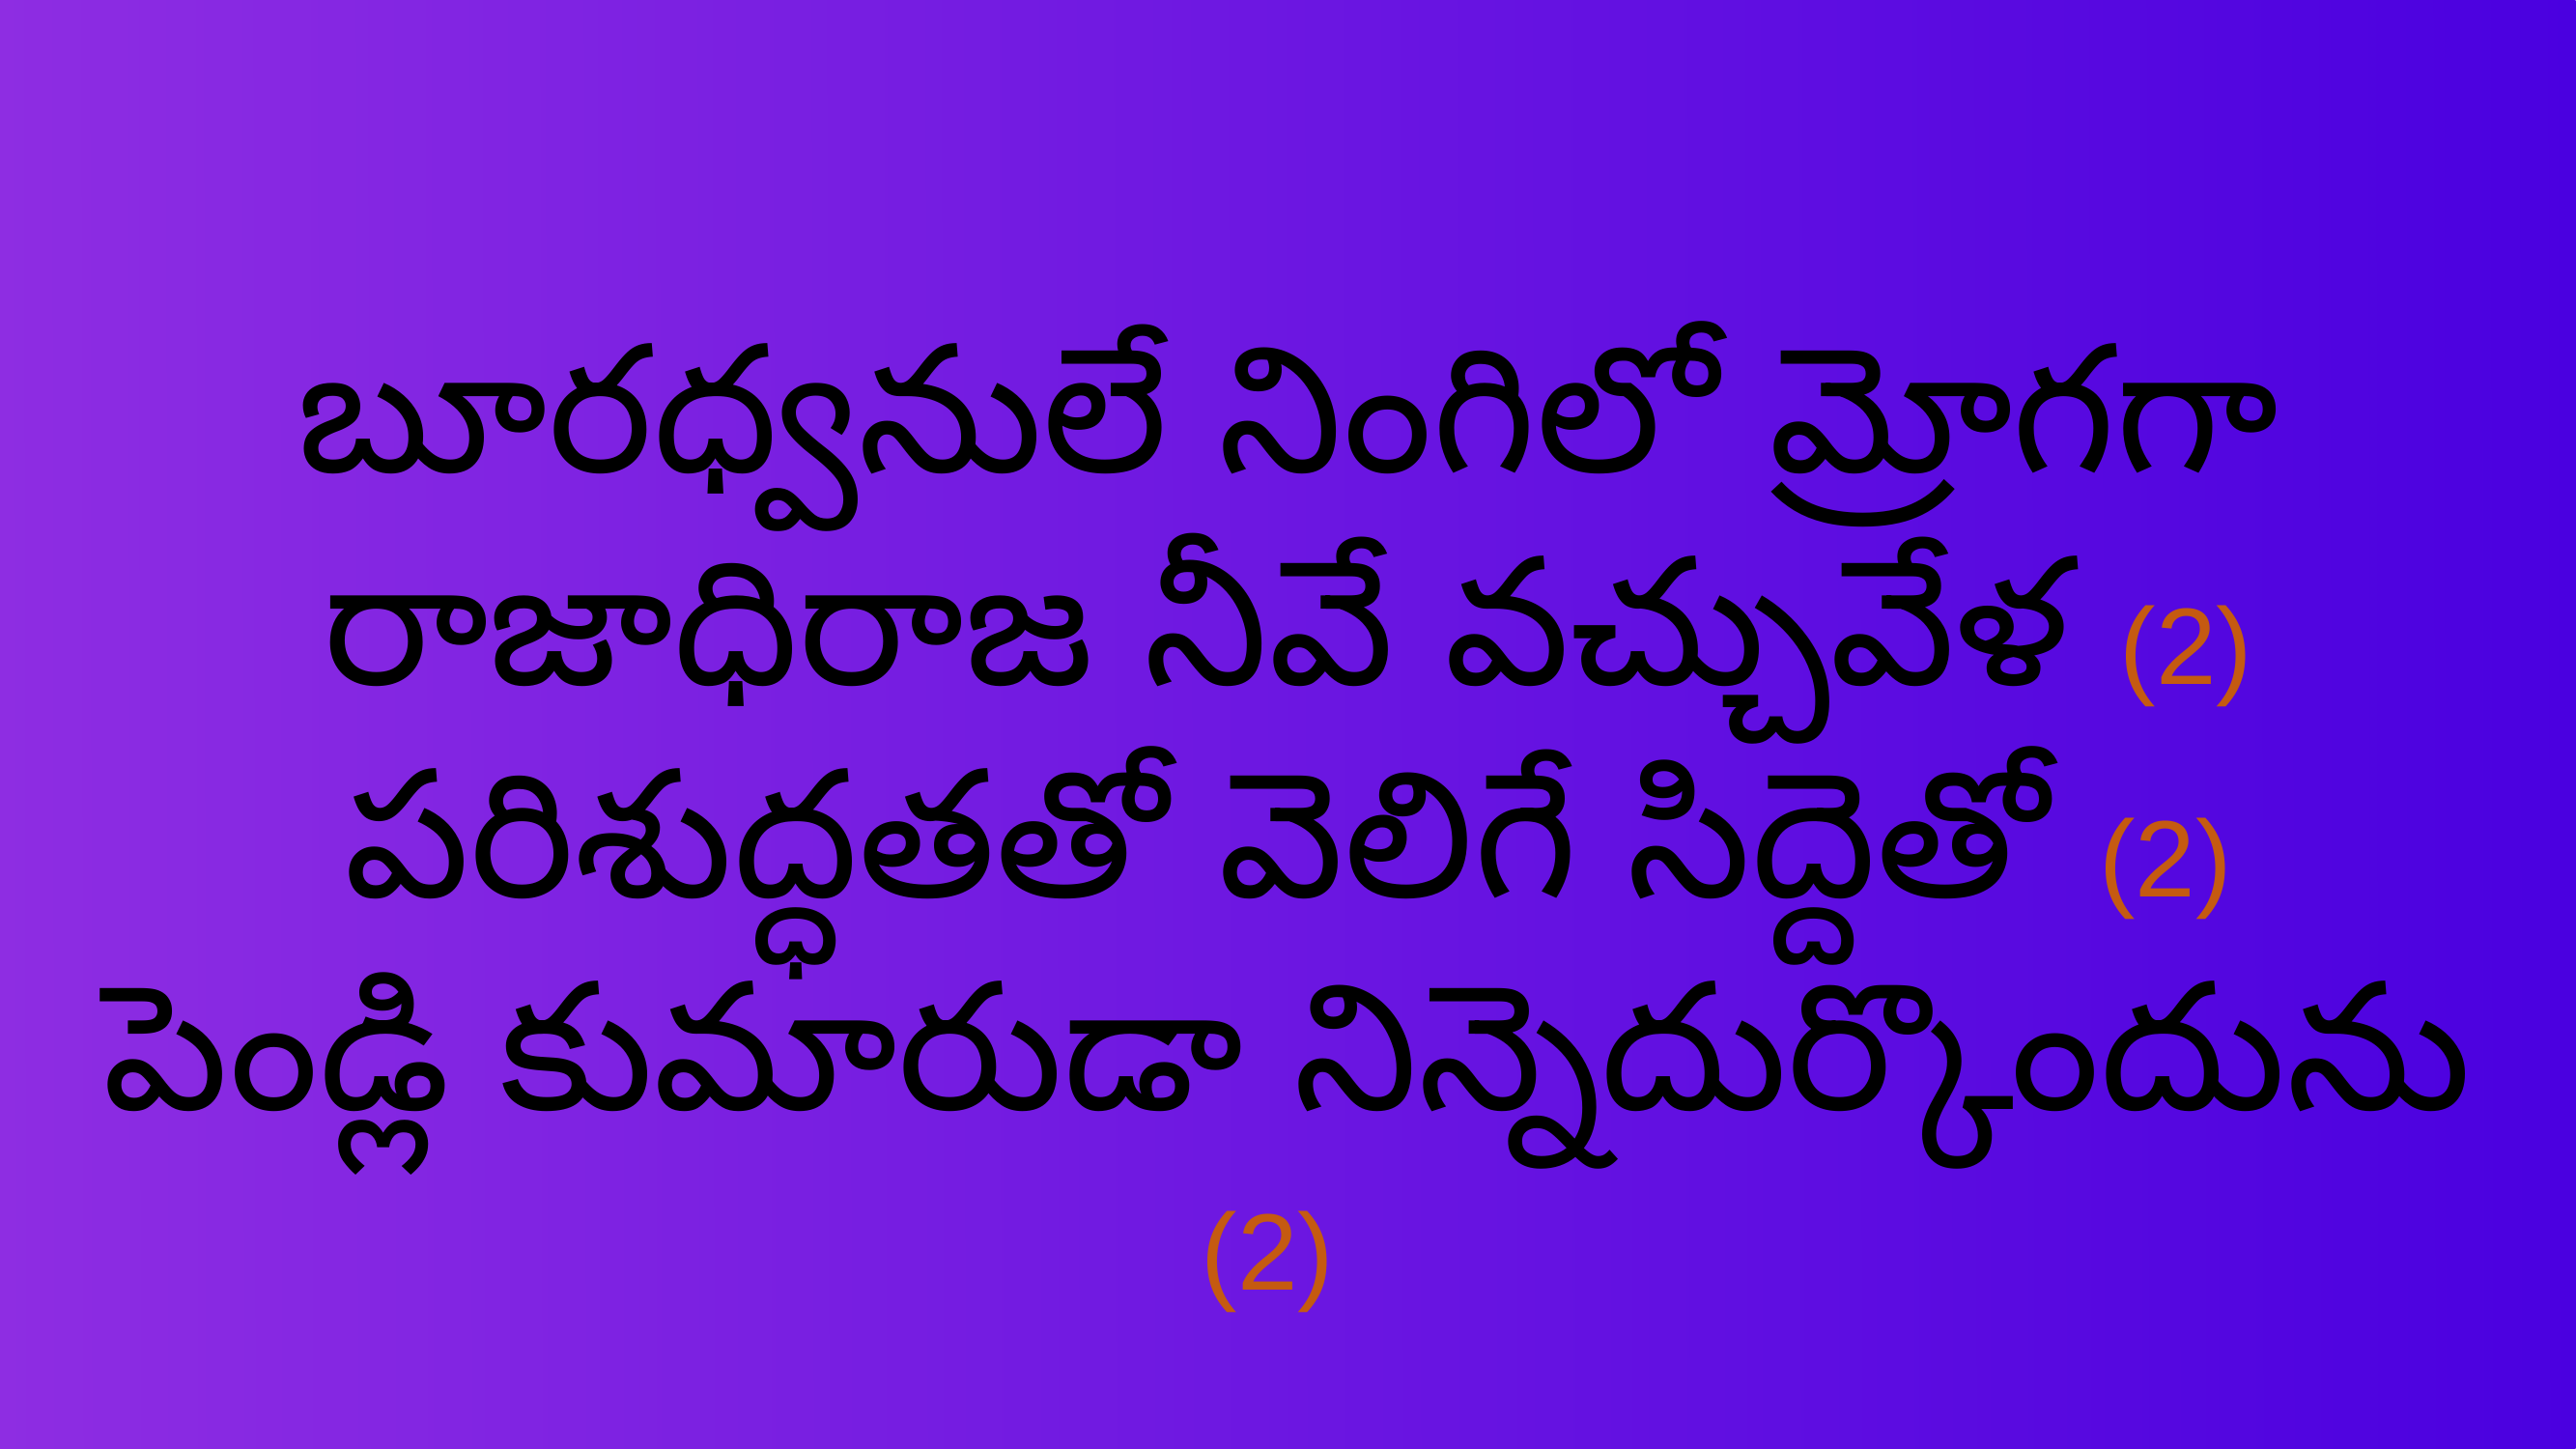

బూరధ్వనులే నింగిలో మ్రోగగా
రాజాధిరాజ నీవే వచ్చువేళ (2)
పరిశుద్ధతతో వెలిగే సిద్దెతో (2)
పెండ్లి కుమారుడా నిన్నెదుర్కొందును (2)